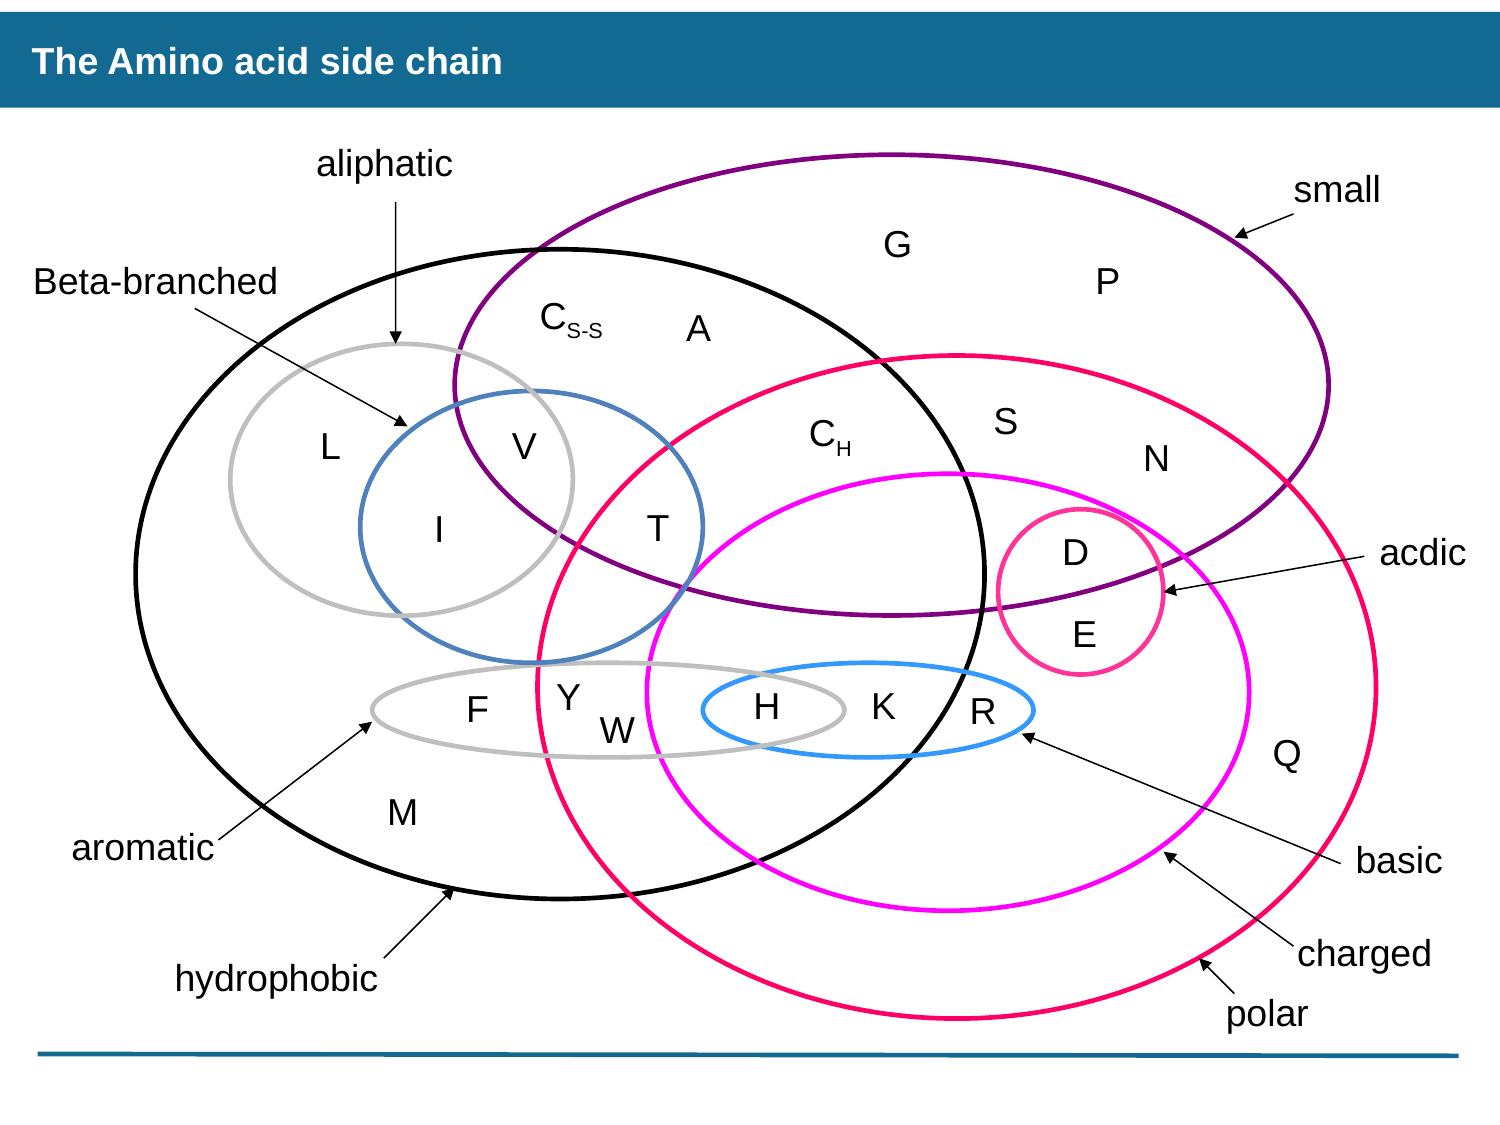

The Amino acid side chain
aliphatic

small

G

Beta-branched

P
CS-S
A

S

CH
L
V
N

T
I

D
acdic

E

Y
H
K
F
R
W

Q

M
aromatic
basic

charged
hydrophobic

polar